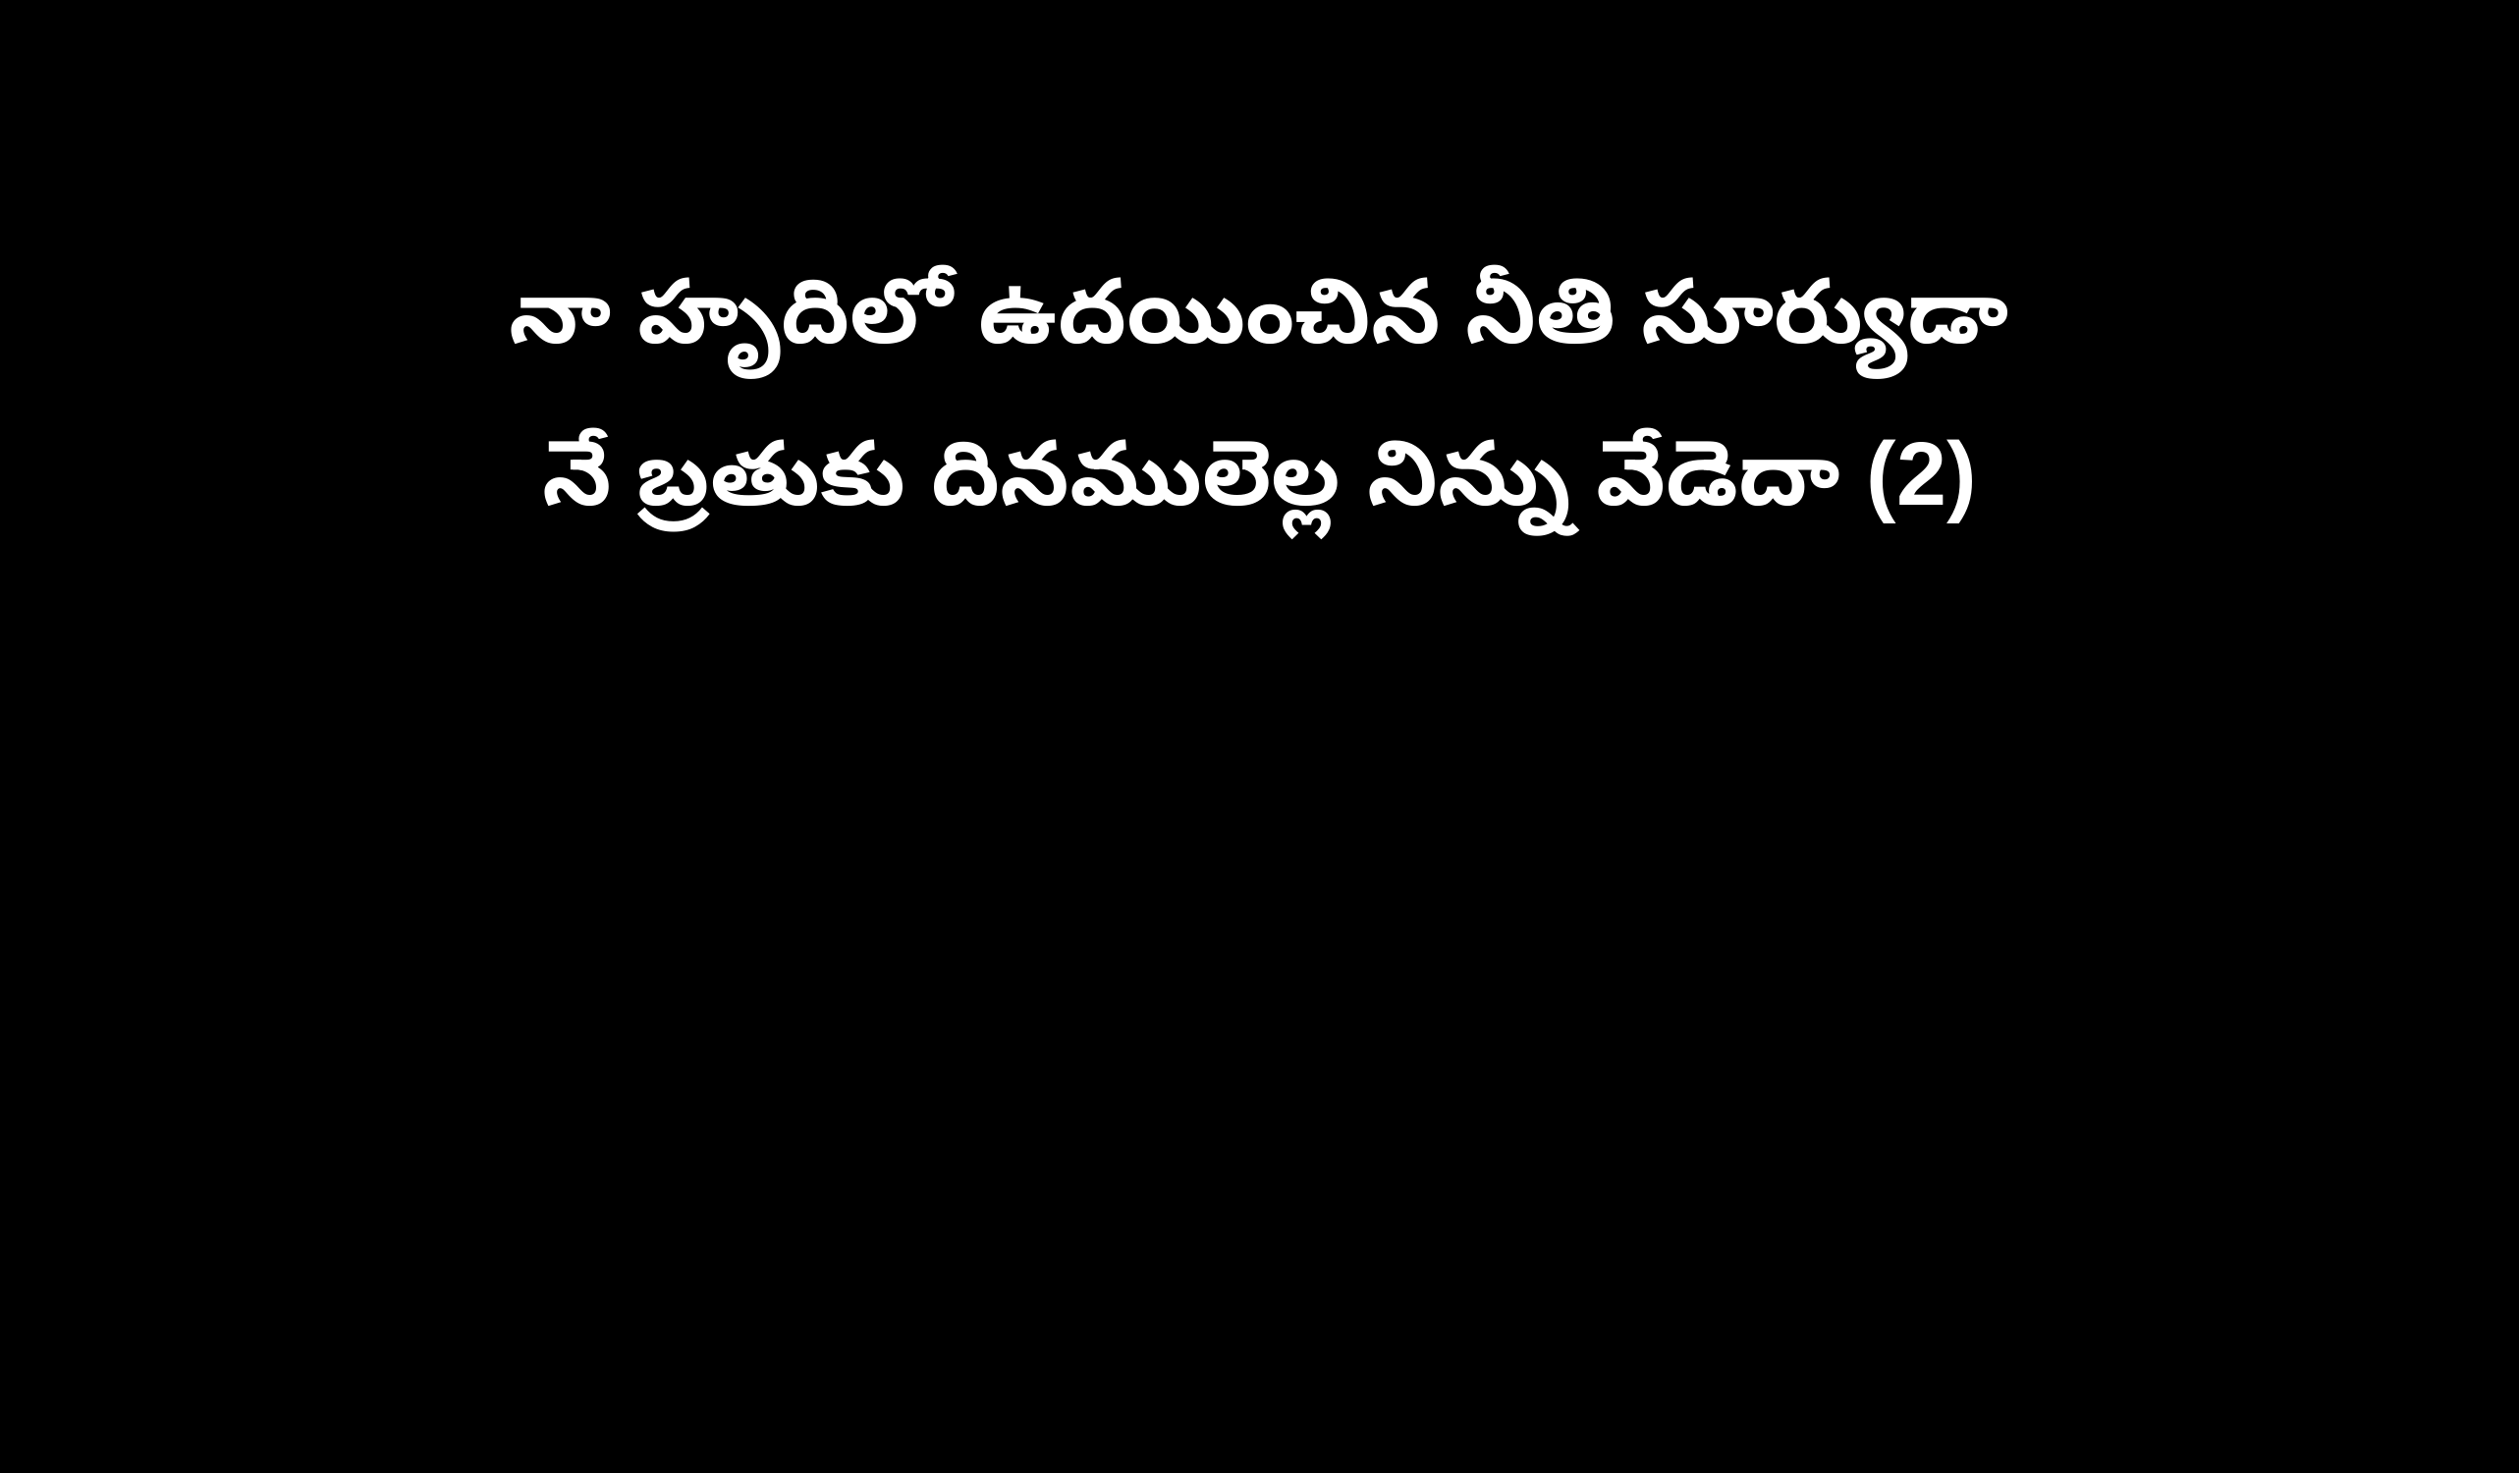

నా హృదిలో ఉదయించిన నీతి సూర్యుడా
నే బ్రతుకు దినములెల్ల నిన్ను వేడెదా (2)